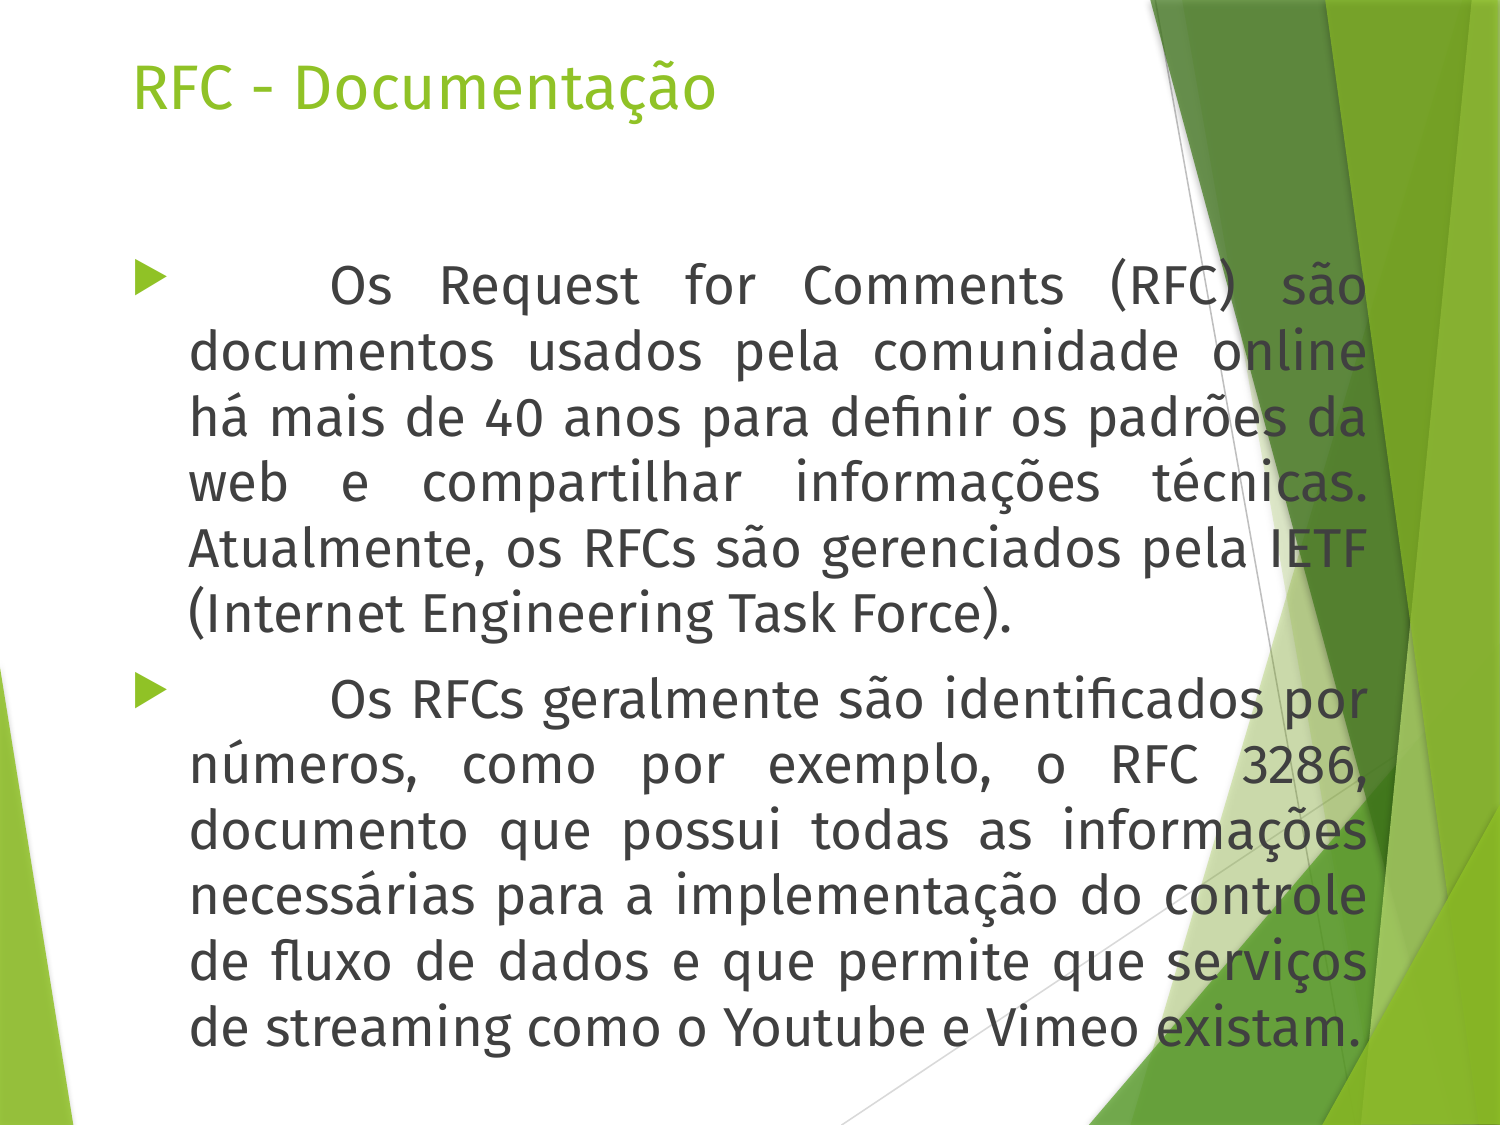

# RFC - Documentação
	Os Request for Comments (RFC) são documentos usados pela comunidade online há mais de 40 anos para definir os padrões da web e compartilhar informações técnicas. Atualmente, os RFCs são gerenciados pela IETF (Internet Engineering Task Force).
	Os RFCs geralmente são identificados por números, como por exemplo, o RFC 3286, documento que possui todas as informações necessárias para a implementação do controle de fluxo de dados e que permite que serviços de streaming como o Youtube e Vimeo existam.